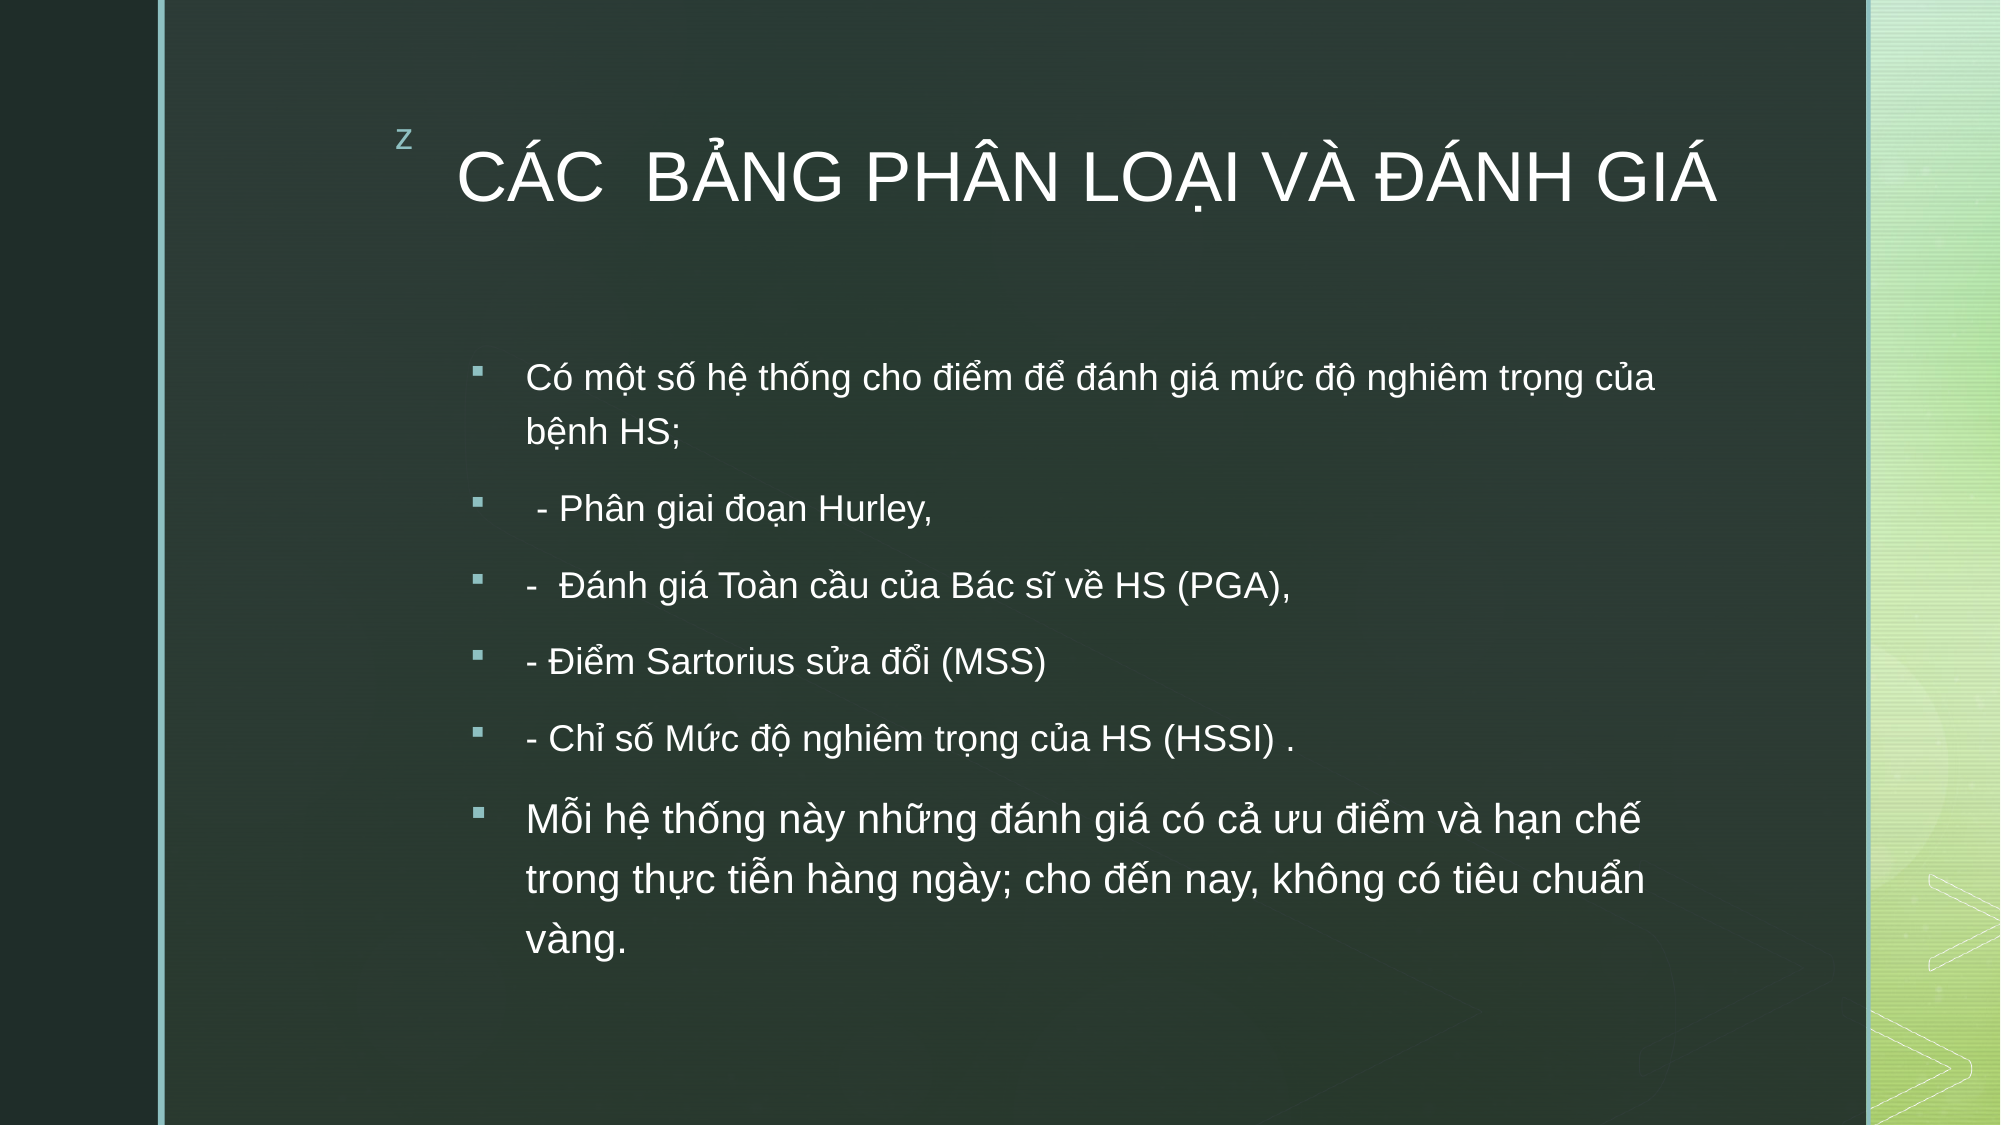

# CÁC  BẢNG PHÂN LOẠI VÀ ĐÁNH GIÁ
Có một số hệ thống cho điểm để đánh giá mức độ nghiêm trọng của bệnh HS;
 - Phân giai đoạn Hurley,
-  Đánh giá Toàn cầu của Bác sĩ về HS (PGA),
- Điểm Sartorius sửa đổi (MSS)
- Chỉ số Mức độ nghiêm trọng của HS (HSSI) .
Mỗi hệ thống này những đánh giá có cả ưu điểm và hạn chế trong thực tiễn hàng ngày; cho đến nay, không có tiêu chuẩn vàng.